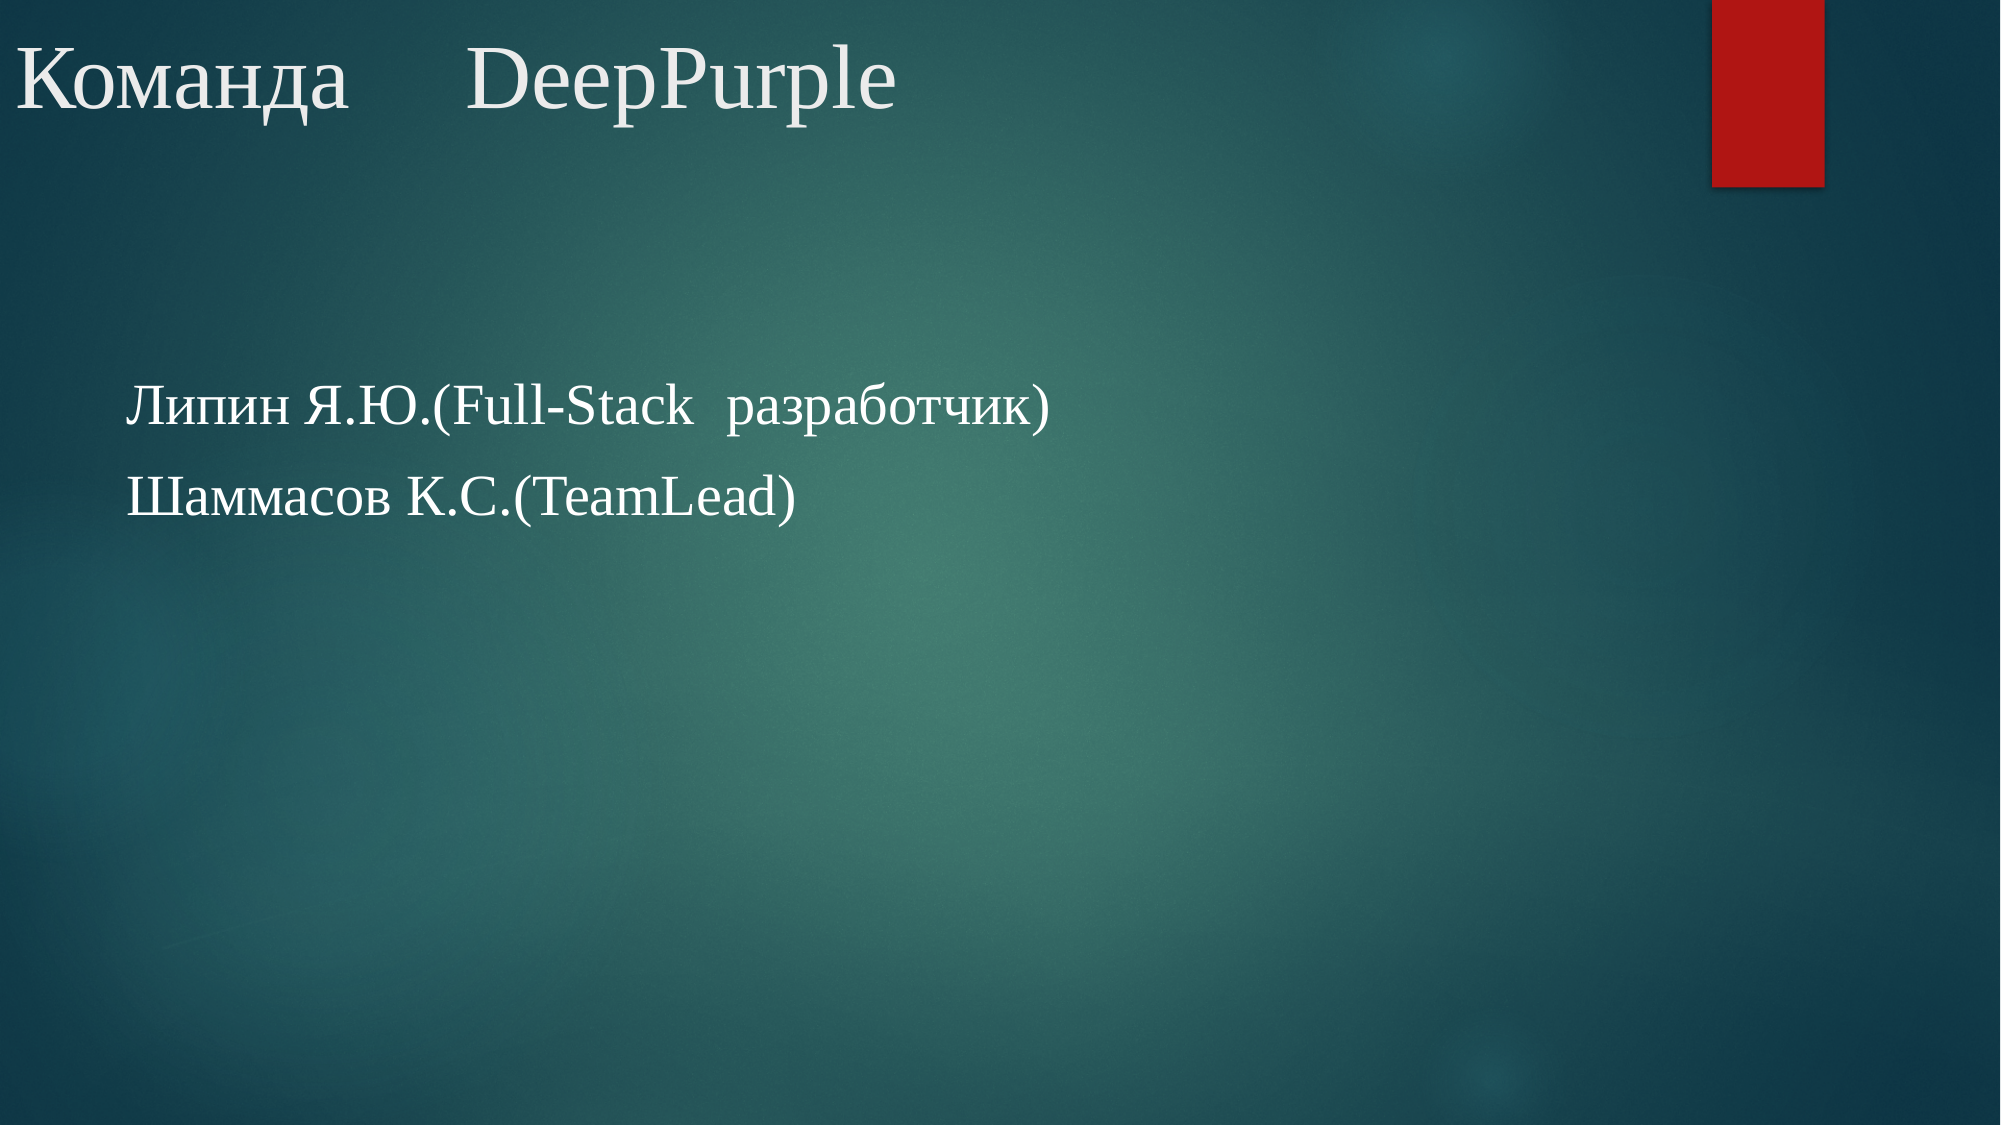

# Команда	DeepPurple
Липин Я.Ю.(Full-Stack	разработчик)
Шаммасов К.С.(TeamLead)